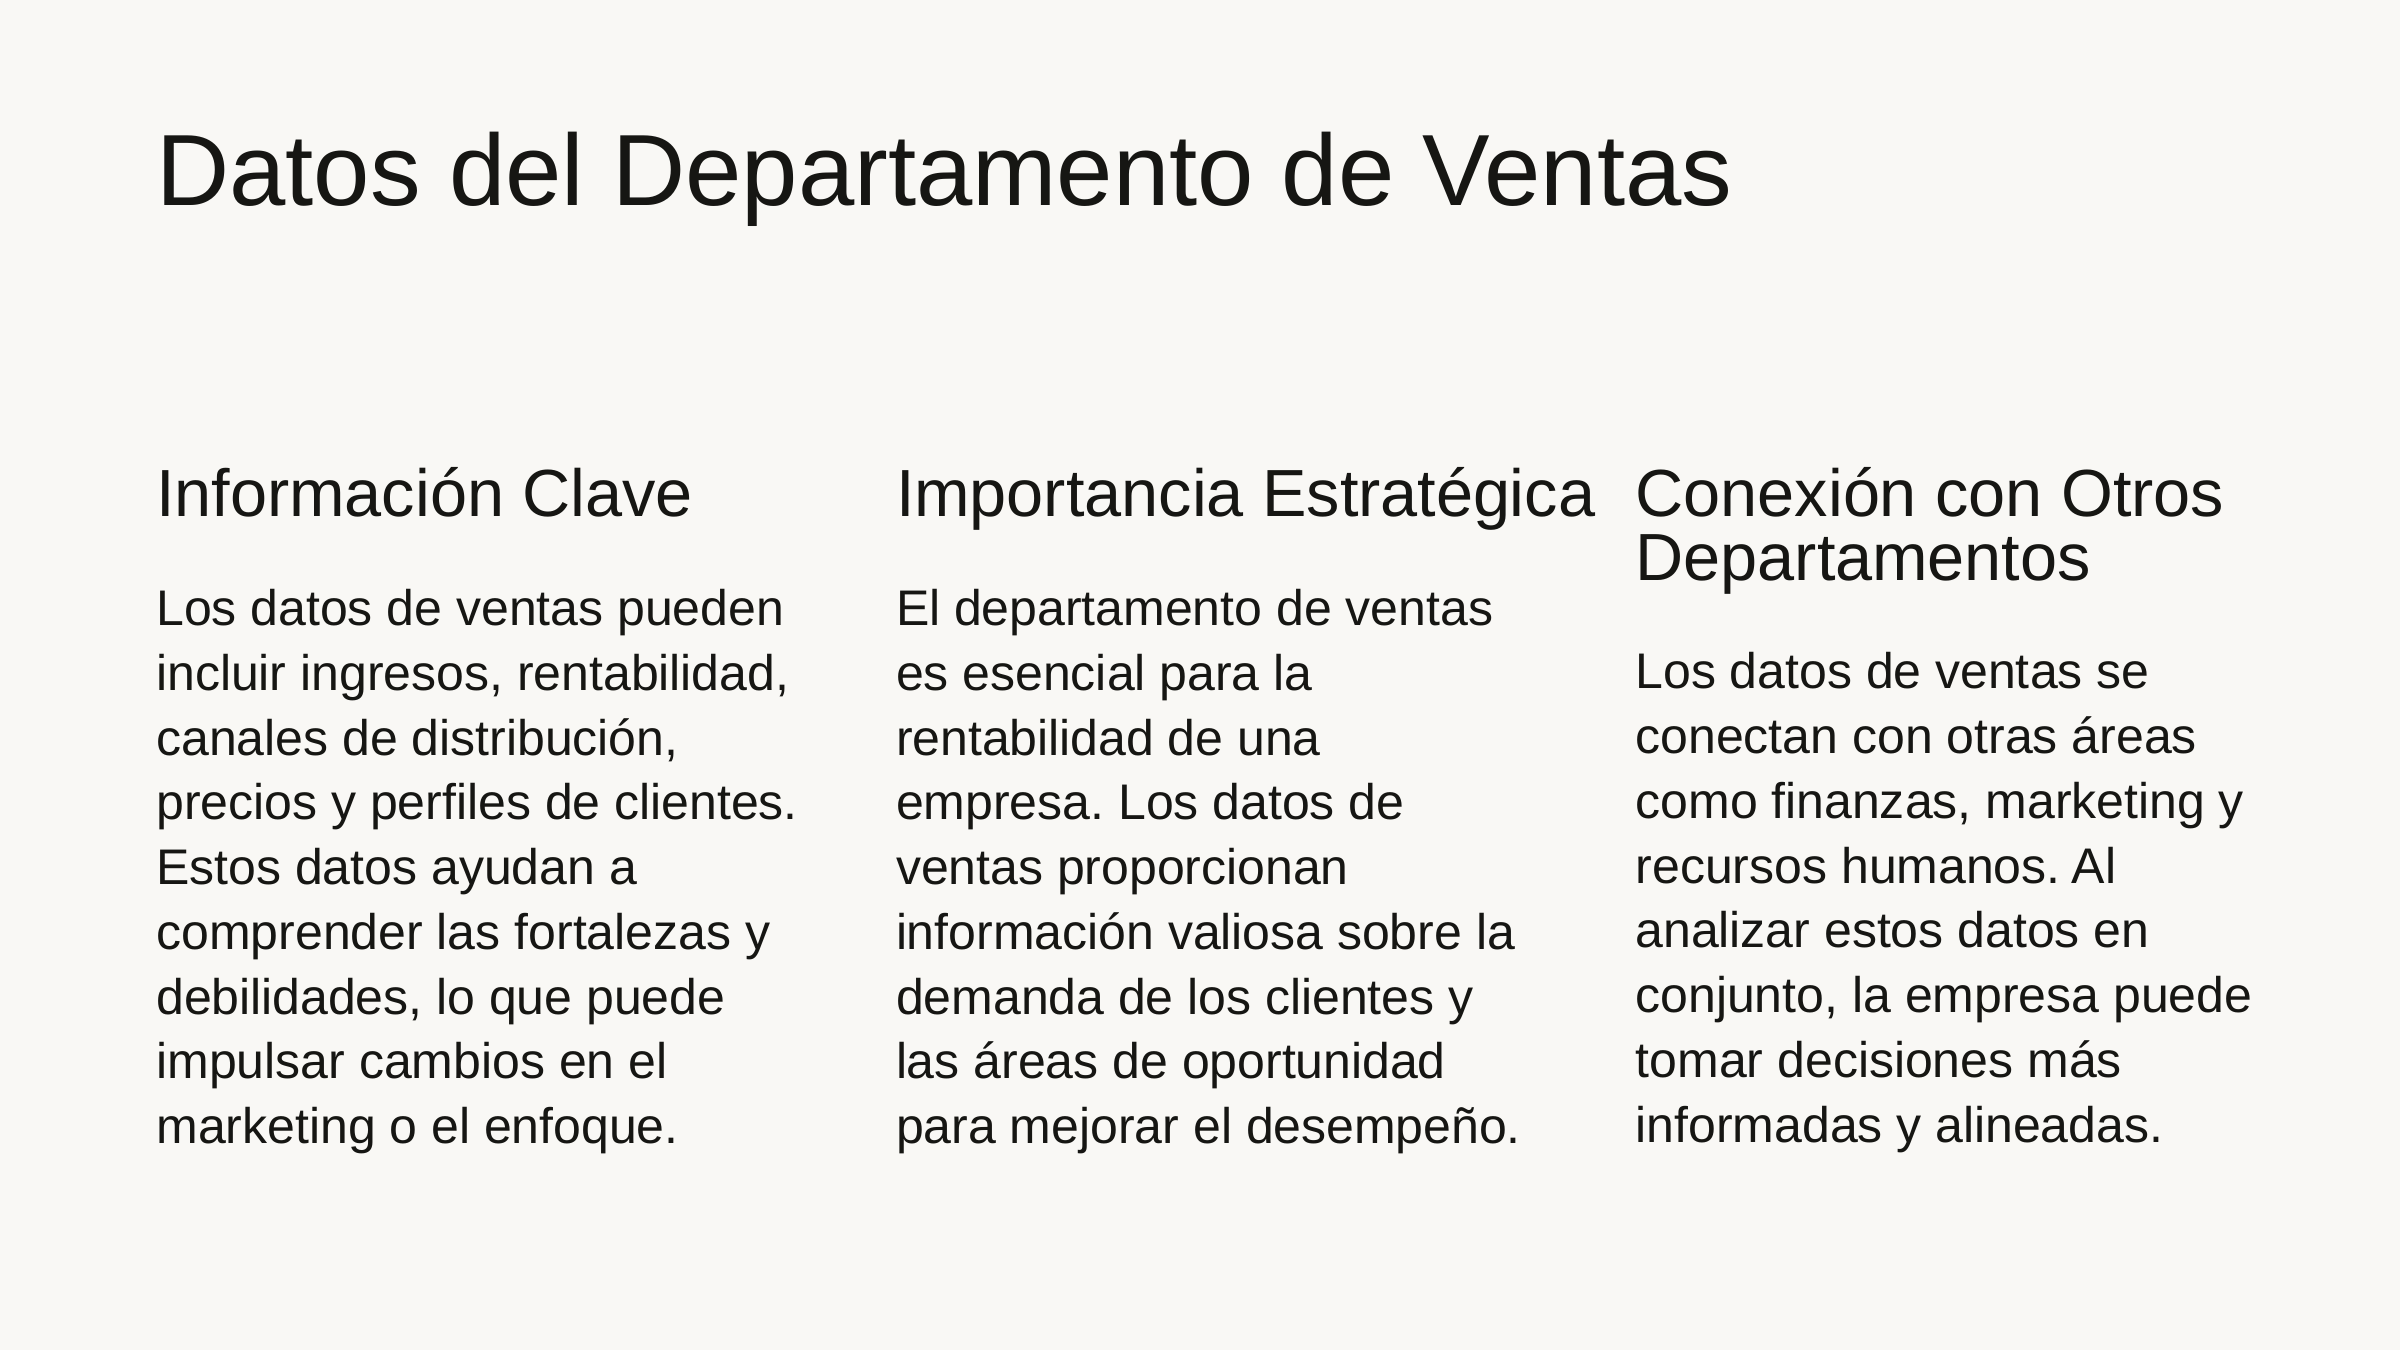

Datos del Departamento de Ventas
Información Clave
Importancia Estratégica
Conexión con Otros Departamentos
Los datos de ventas pueden incluir ingresos, rentabilidad, canales de distribución, precios y perfiles de clientes. Estos datos ayudan a comprender las fortalezas y debilidades, lo que puede impulsar cambios en el marketing o el enfoque.
El departamento de ventas es esencial para la rentabilidad de una empresa. Los datos de ventas proporcionan información valiosa sobre la demanda de los clientes y las áreas de oportunidad para mejorar el desempeño.
Los datos de ventas se conectan con otras áreas como finanzas, marketing y recursos humanos. Al analizar estos datos en conjunto, la empresa puede tomar decisiones más informadas y alineadas.